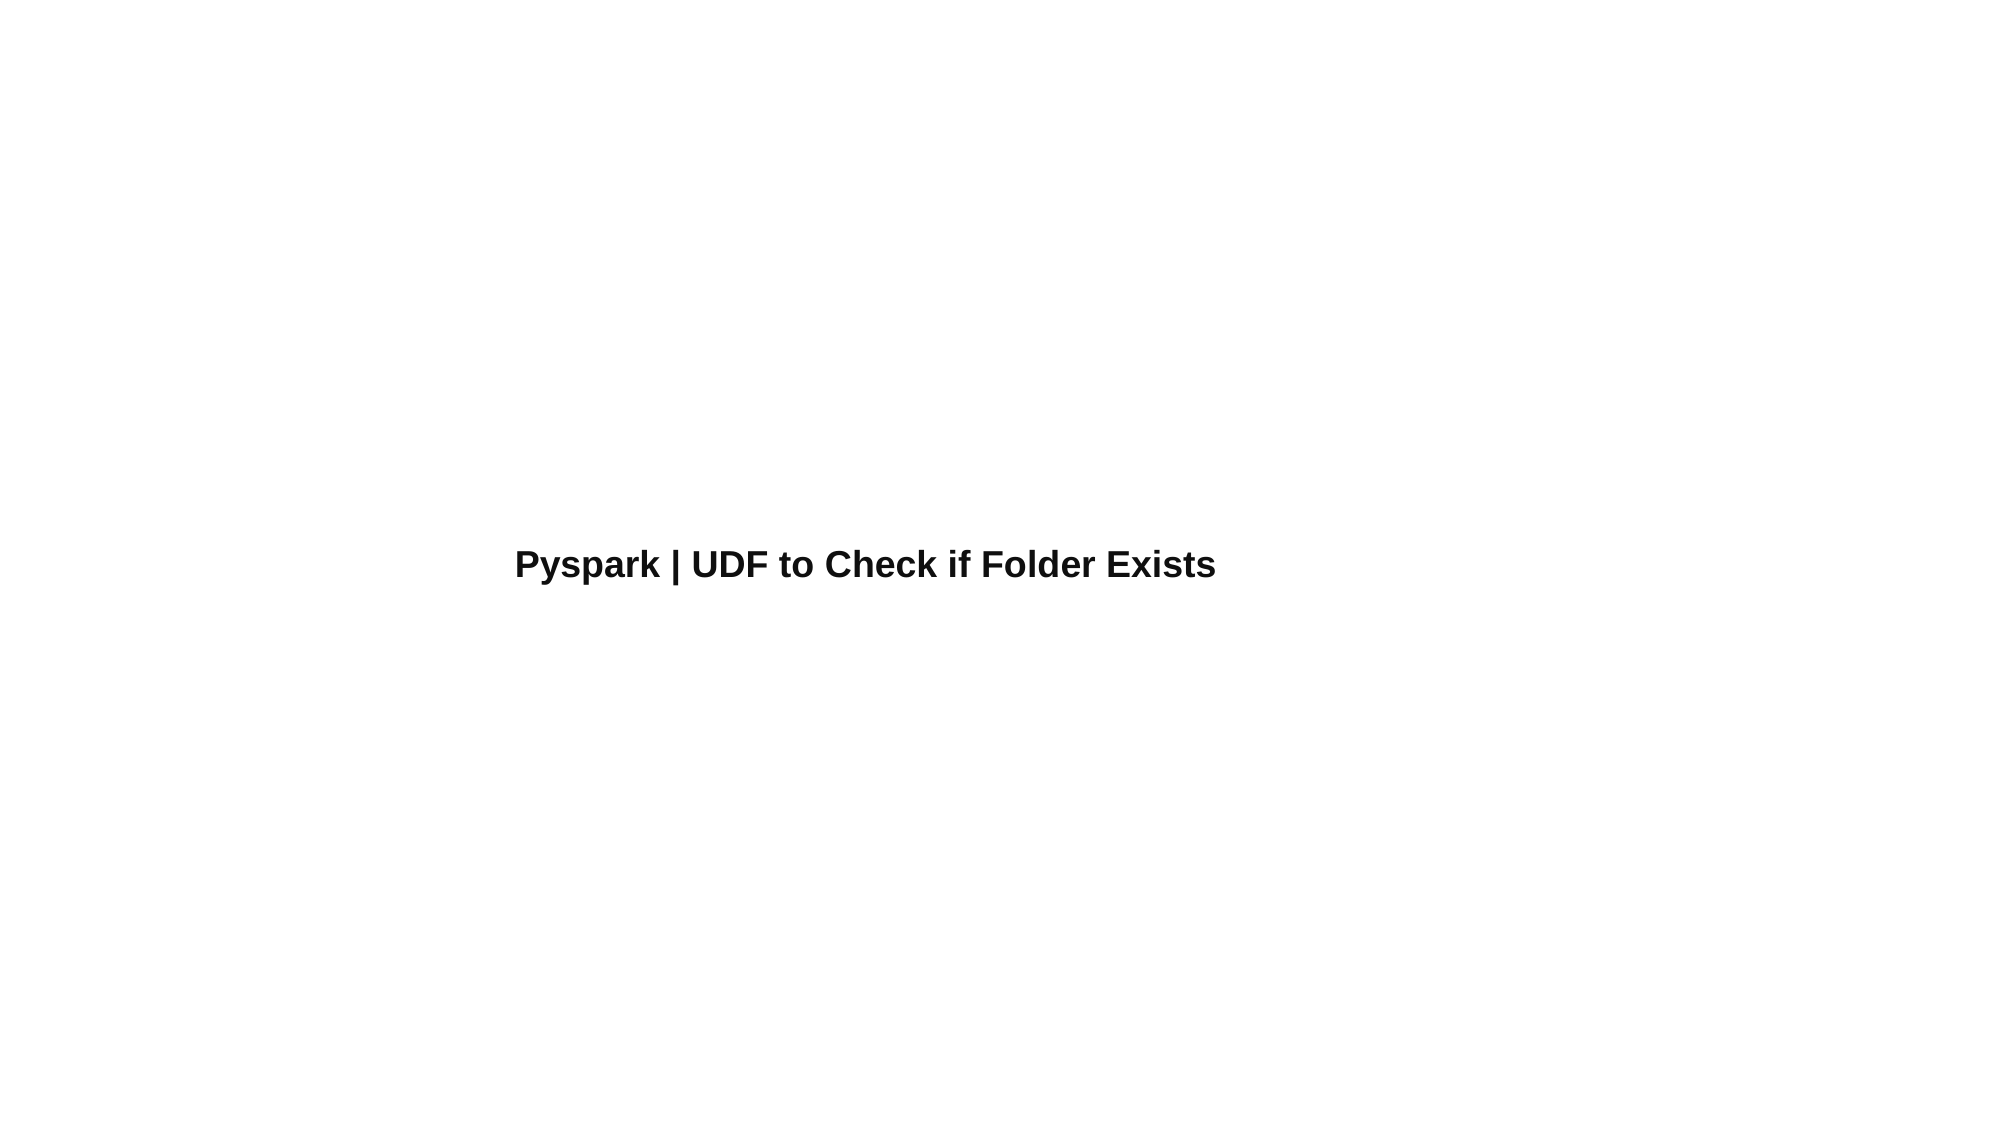

Pyspark | UDF to Check if Folder Exists